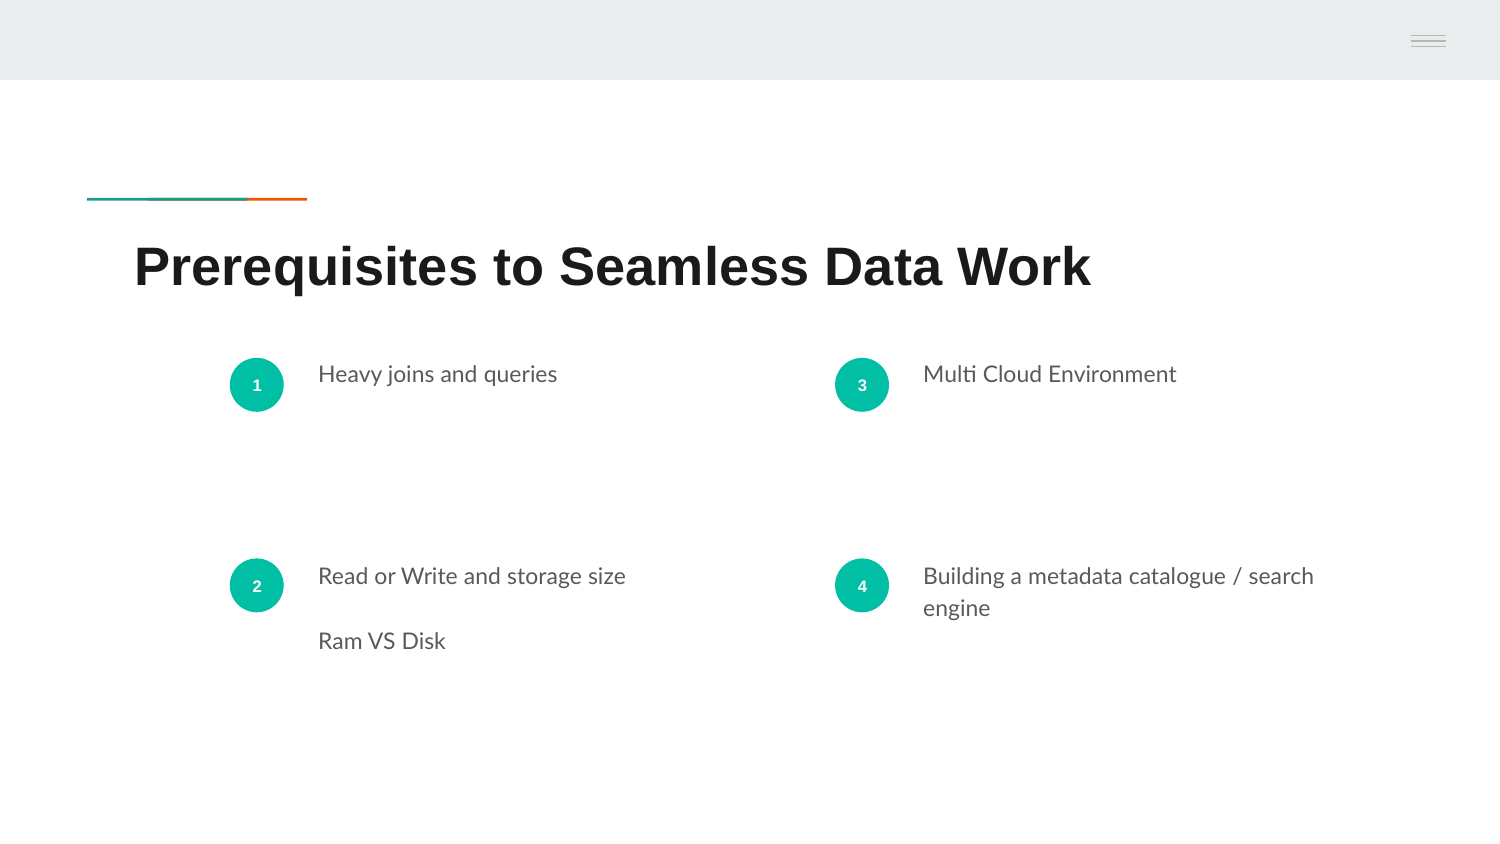

# Prerequisites to Seamless Data Work
Heavy joins and queries
Multi Cloud Environment
1
3
Read or Write and storage size
Ram VS Disk
Building a metadata catalogue / search engine
2
4